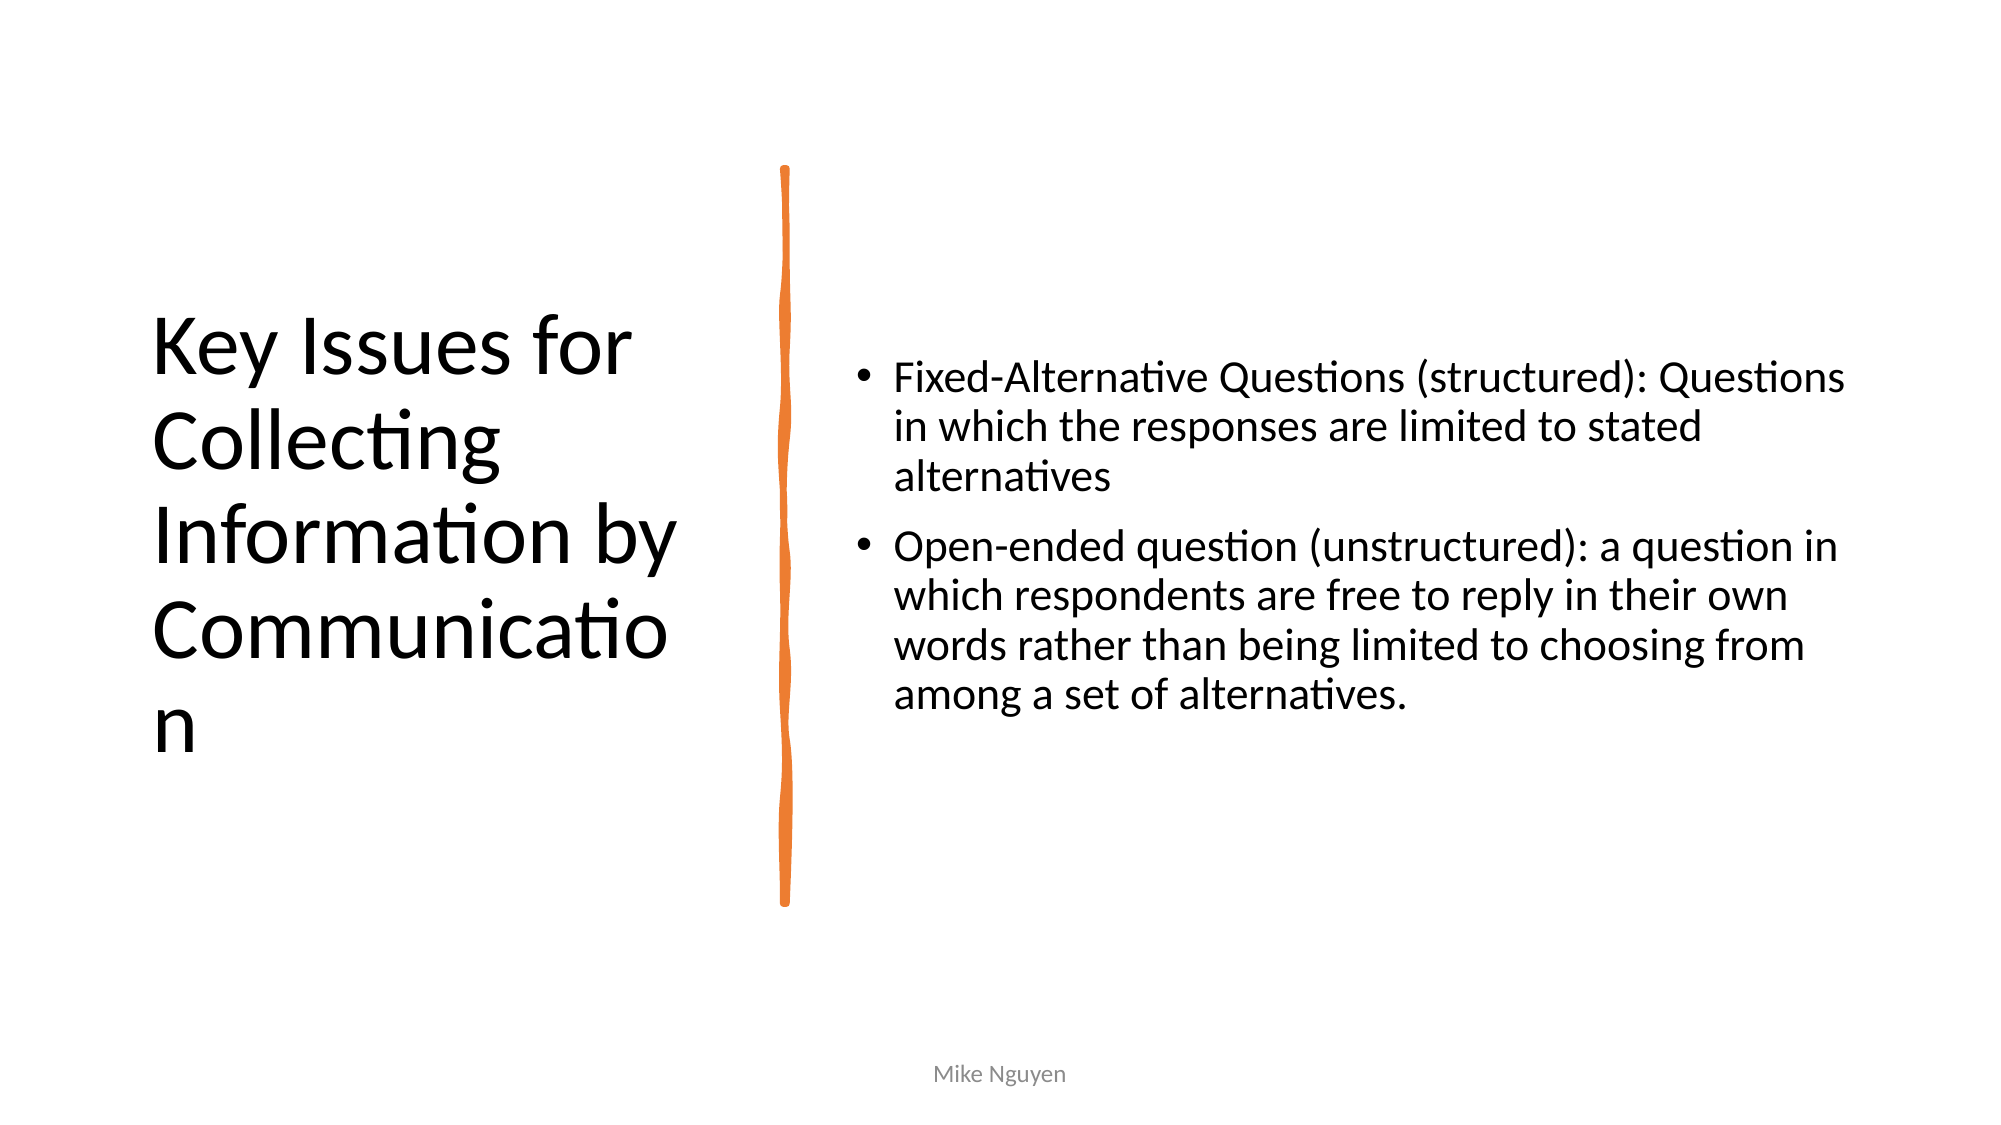

# Key Issues for Collecting Information by Communication
Fixed-Alternative Questions (structured): Questions in which the responses are limited to stated alternatives
Open-ended question (unstructured): a question in which respondents are free to reply in their own words rather than being limited to choosing from among a set of alternatives.

Mike Nguyen